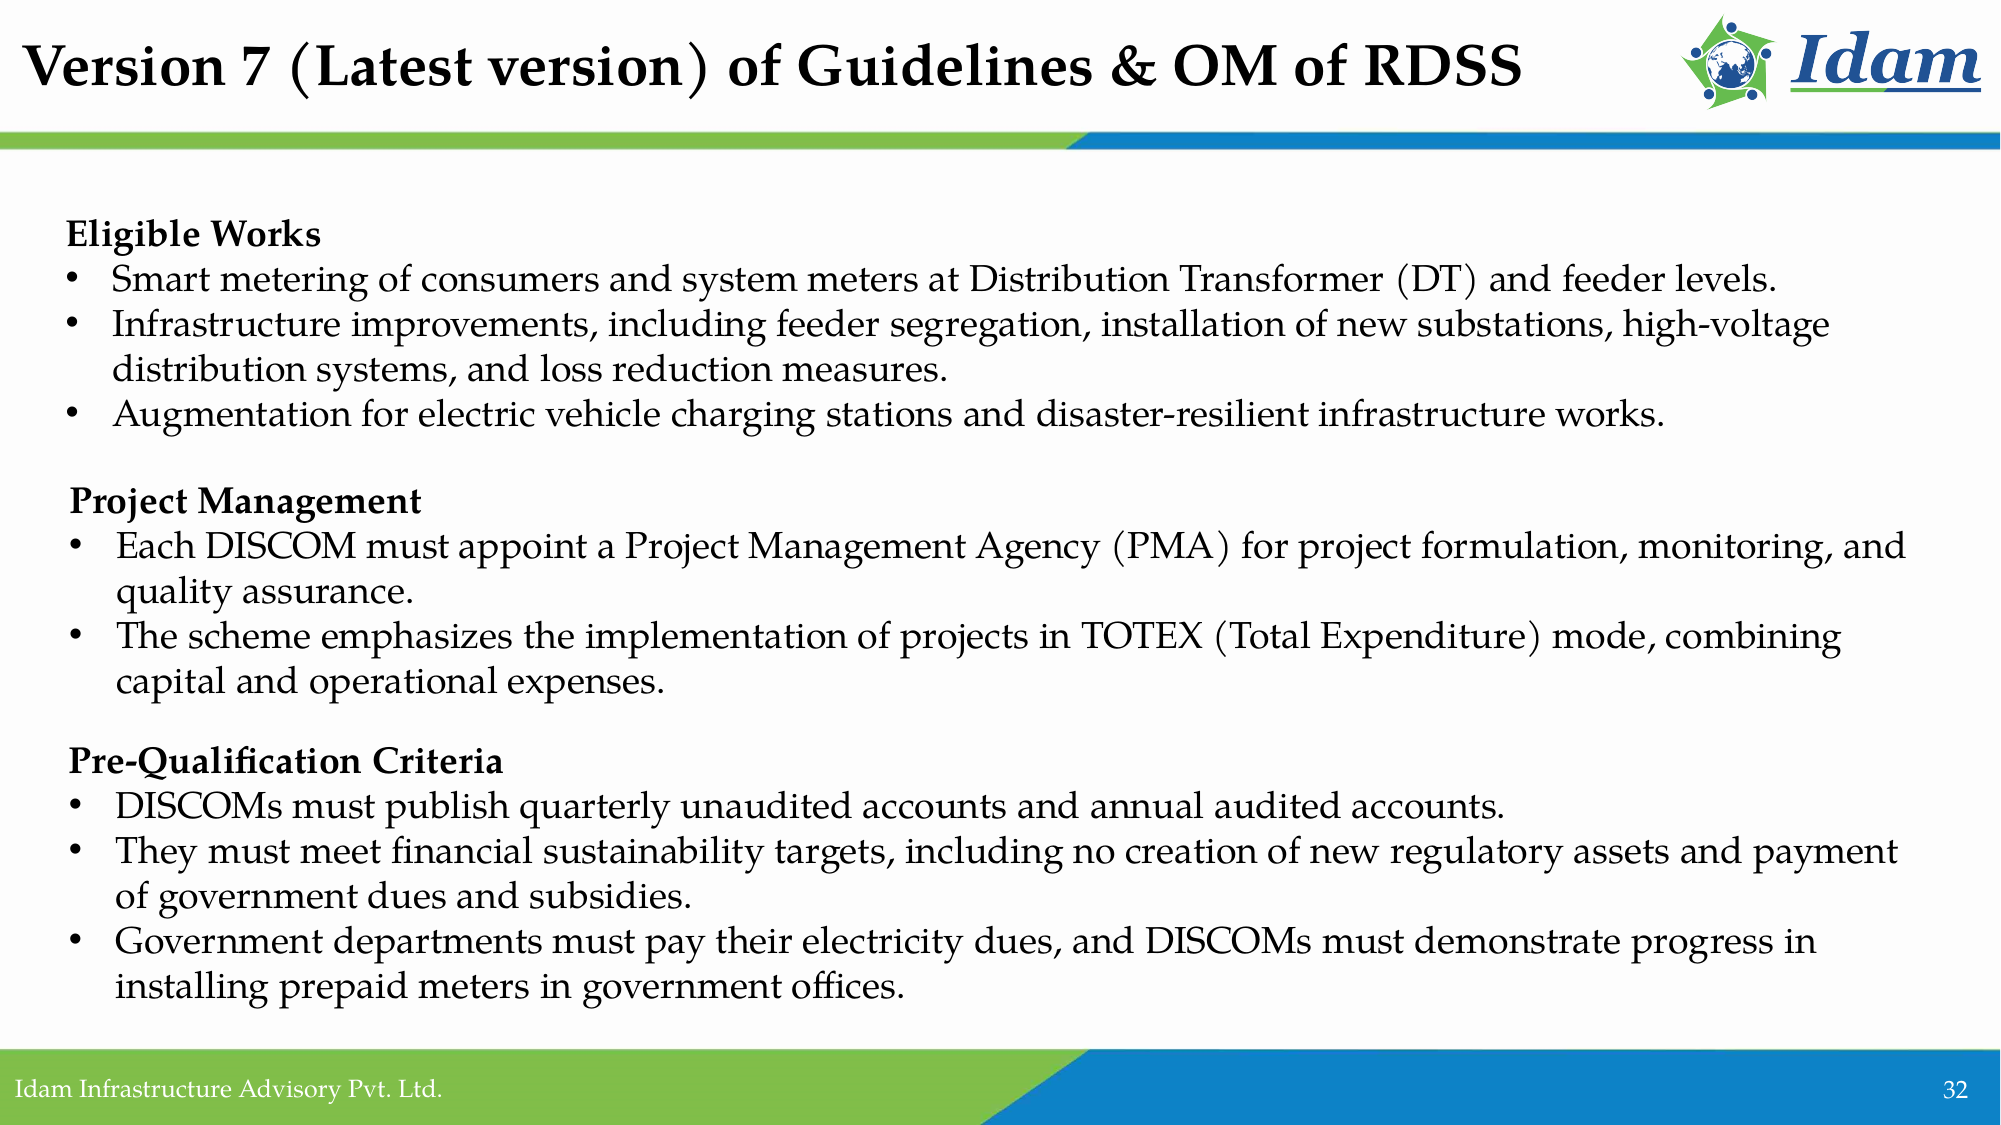

Version 7 (Latest version) of Guidelines & OM of RDSS
Eligible Works
Smart metering of consumers and system meters at Distribution Transformer (DT) and feeder levels.
Infrastructure improvements, including feeder segregation, installation of new substations, high-voltage distribution systems, and loss reduction measures.
Augmentation for electric vehicle charging stations and disaster-resilient infrastructure works.
Project Management
Each DISCOM must appoint a Project Management Agency (PMA) for project formulation, monitoring, and quality assurance.
The scheme emphasizes the implementation of projects in TOTEX (Total Expenditure) mode, combining capital and operational expenses.
Pre-Qualification Criteria
DISCOMs must publish quarterly unaudited accounts and annual audited accounts.
They must meet financial sustainability targets, including no creation of new regulatory assets and payment of government dues and subsidies.
Government departments must pay their electricity dues, and DISCOMs must demonstrate progress in installing prepaid meters in government offices.
32